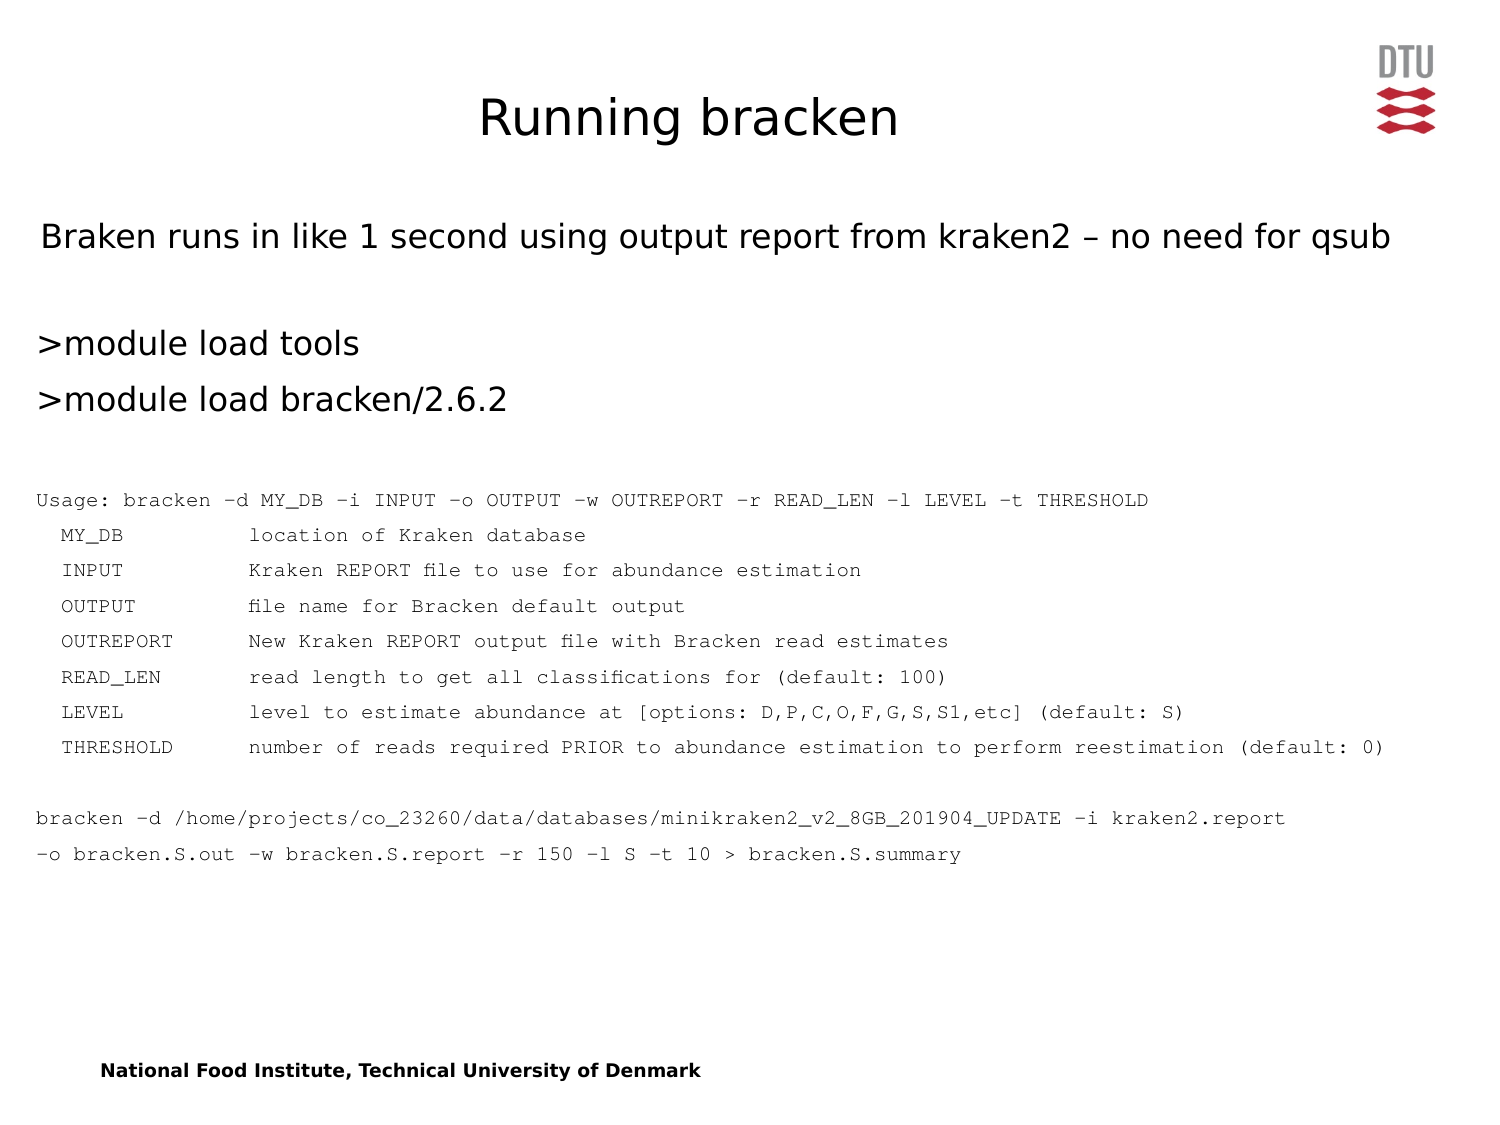

Running bracken
Braken runs in like 1 second using output report from kraken2 – no need for qsub
>module load tools
>module load bracken/2.6.2

Usage: bracken -d MY_DB -i INPUT -o OUTPUT -w OUTREPORT -r READ_LEN -l LEVEL -t THRESHOLD
  MY_DB          location of Kraken database
  INPUT          Kraken REPORT file to use for abundance estimation
  OUTPUT         file name for Bracken default output
  OUTREPORT      New Kraken REPORT output file with Bracken read estimates
  READ_LEN       read length to get all classifications for (default: 100)
  LEVEL          level to estimate abundance at [options: D,P,C,O,F,G,S,S1,etc] (default: S)
  THRESHOLD      number of reads required PRIOR to abundance estimation to perform reestimation (default: 0)

bracken -d /home/projects/co_23260/data/databases/minikraken2_v2_8GB_201904_UPDATE -i kraken2.report
-o bracken.S.out -w bracken.S.report -r 150 -l S -t 10 > bracken.S.summary